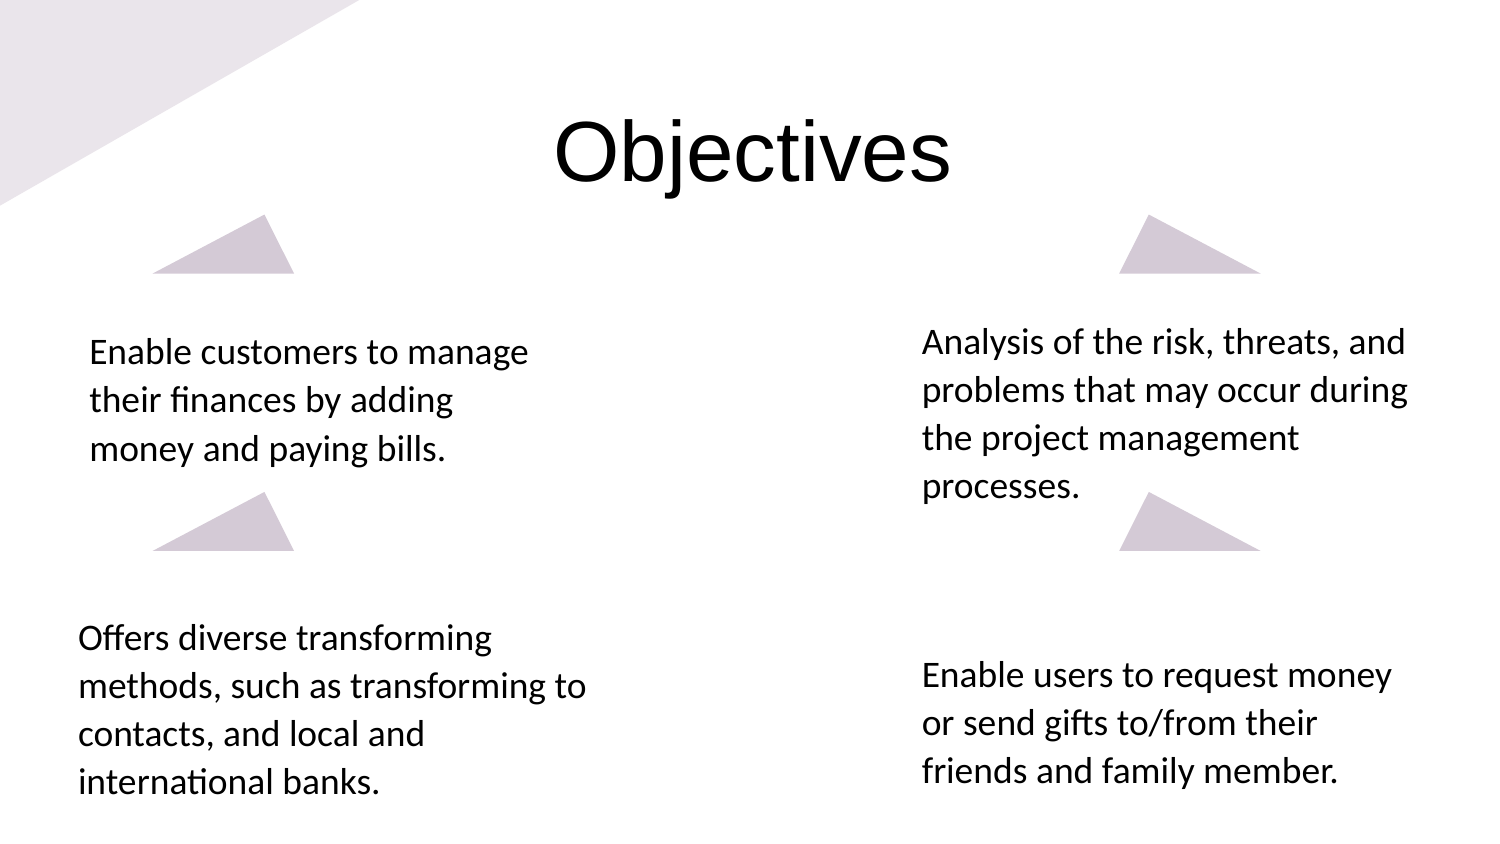

# Objectives

Analysis of the risk, threats, and problems that may occur during the project management processes.
Enable customers to manage their finances by adding money and paying bills.

Offers diverse transforming methods, such as transforming to contacts, and local and international banks.
Enable users to request money or send gifts to/from their friends and family member.